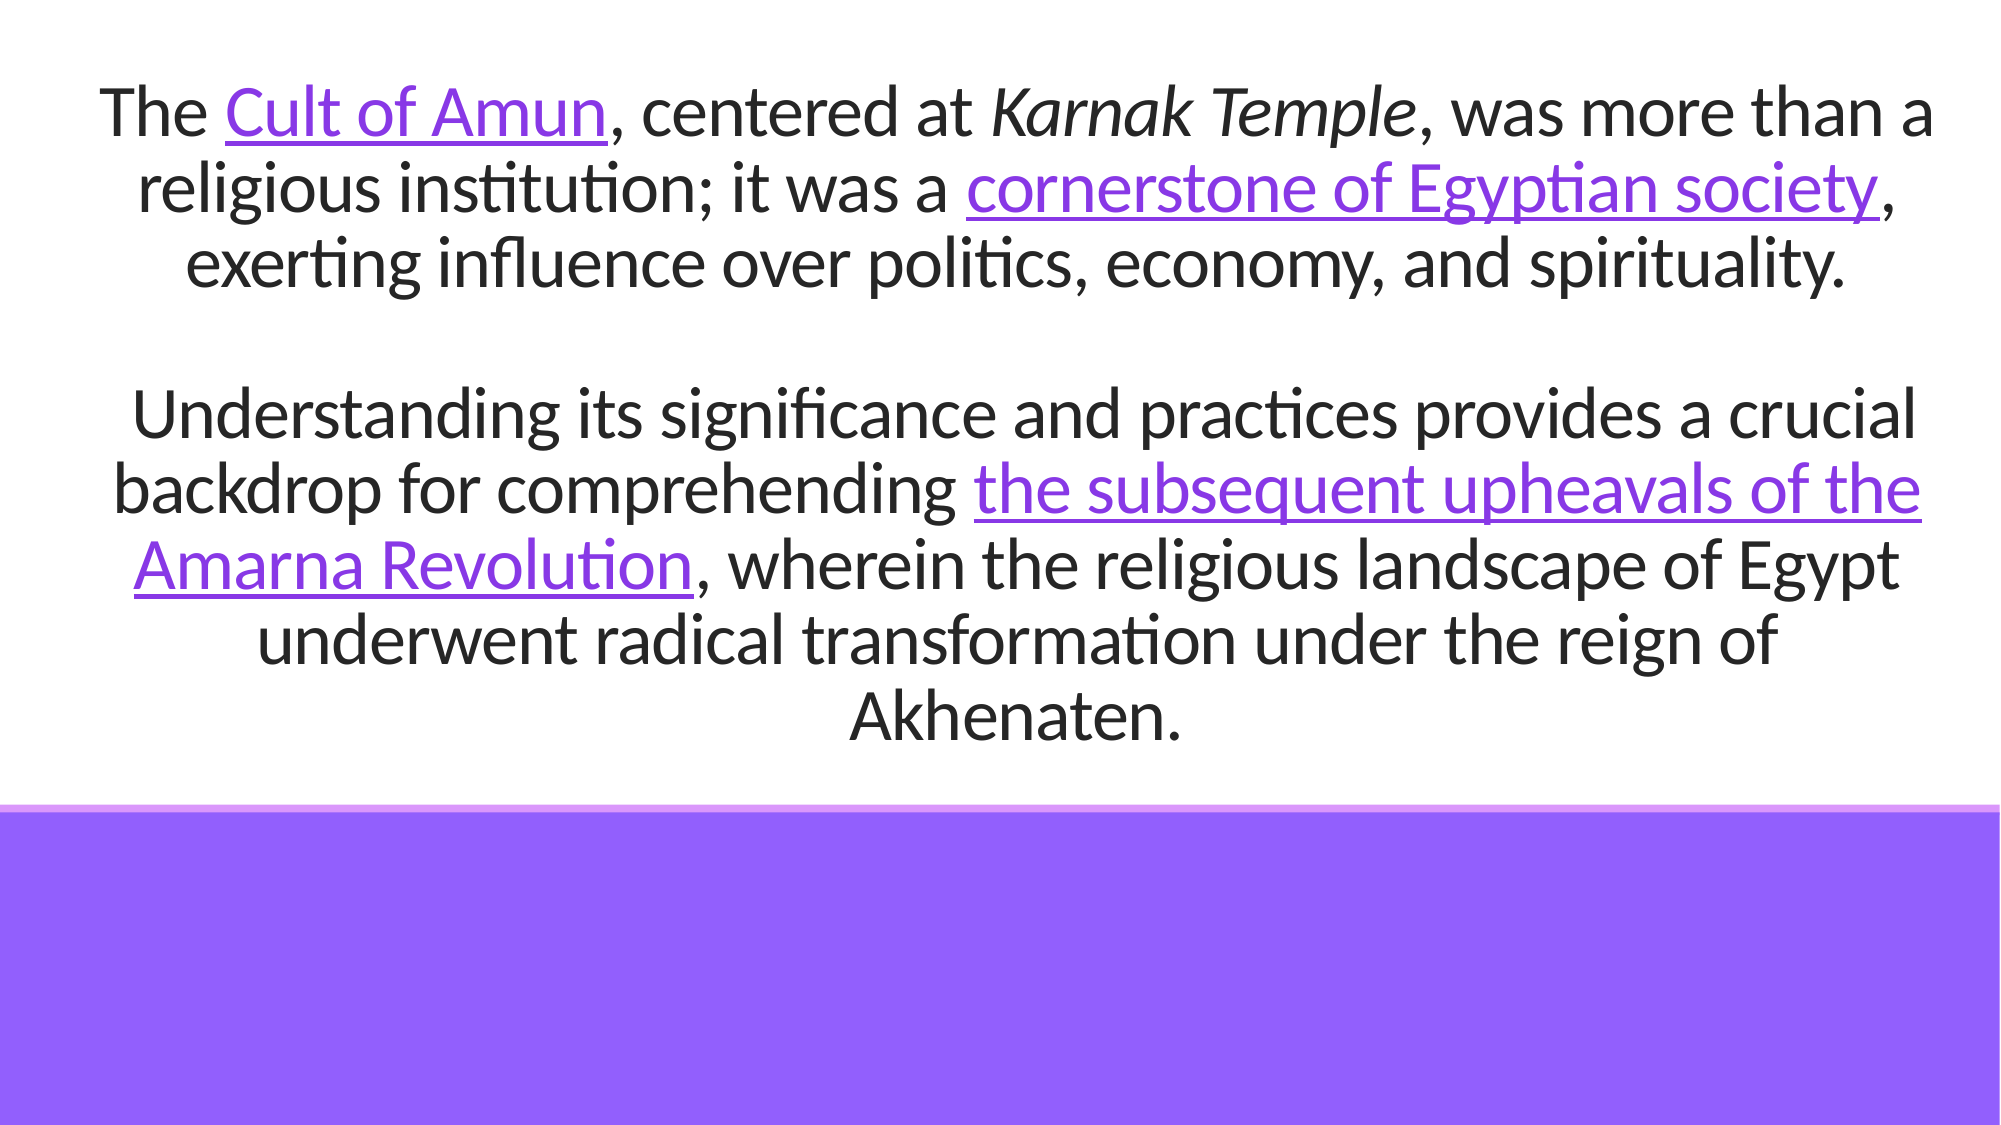

# The Cult of Amun, centered at Karnak Temple, was more than a religious institution; it was a cornerstone of Egyptian society, exerting influence over politics, economy, and spirituality. Understanding its significance and practices provides a crucial backdrop for comprehending the subsequent upheavals of the Amarna Revolution, wherein the religious landscape of Egypt underwent radical transformation under the reign of Akhenaten.